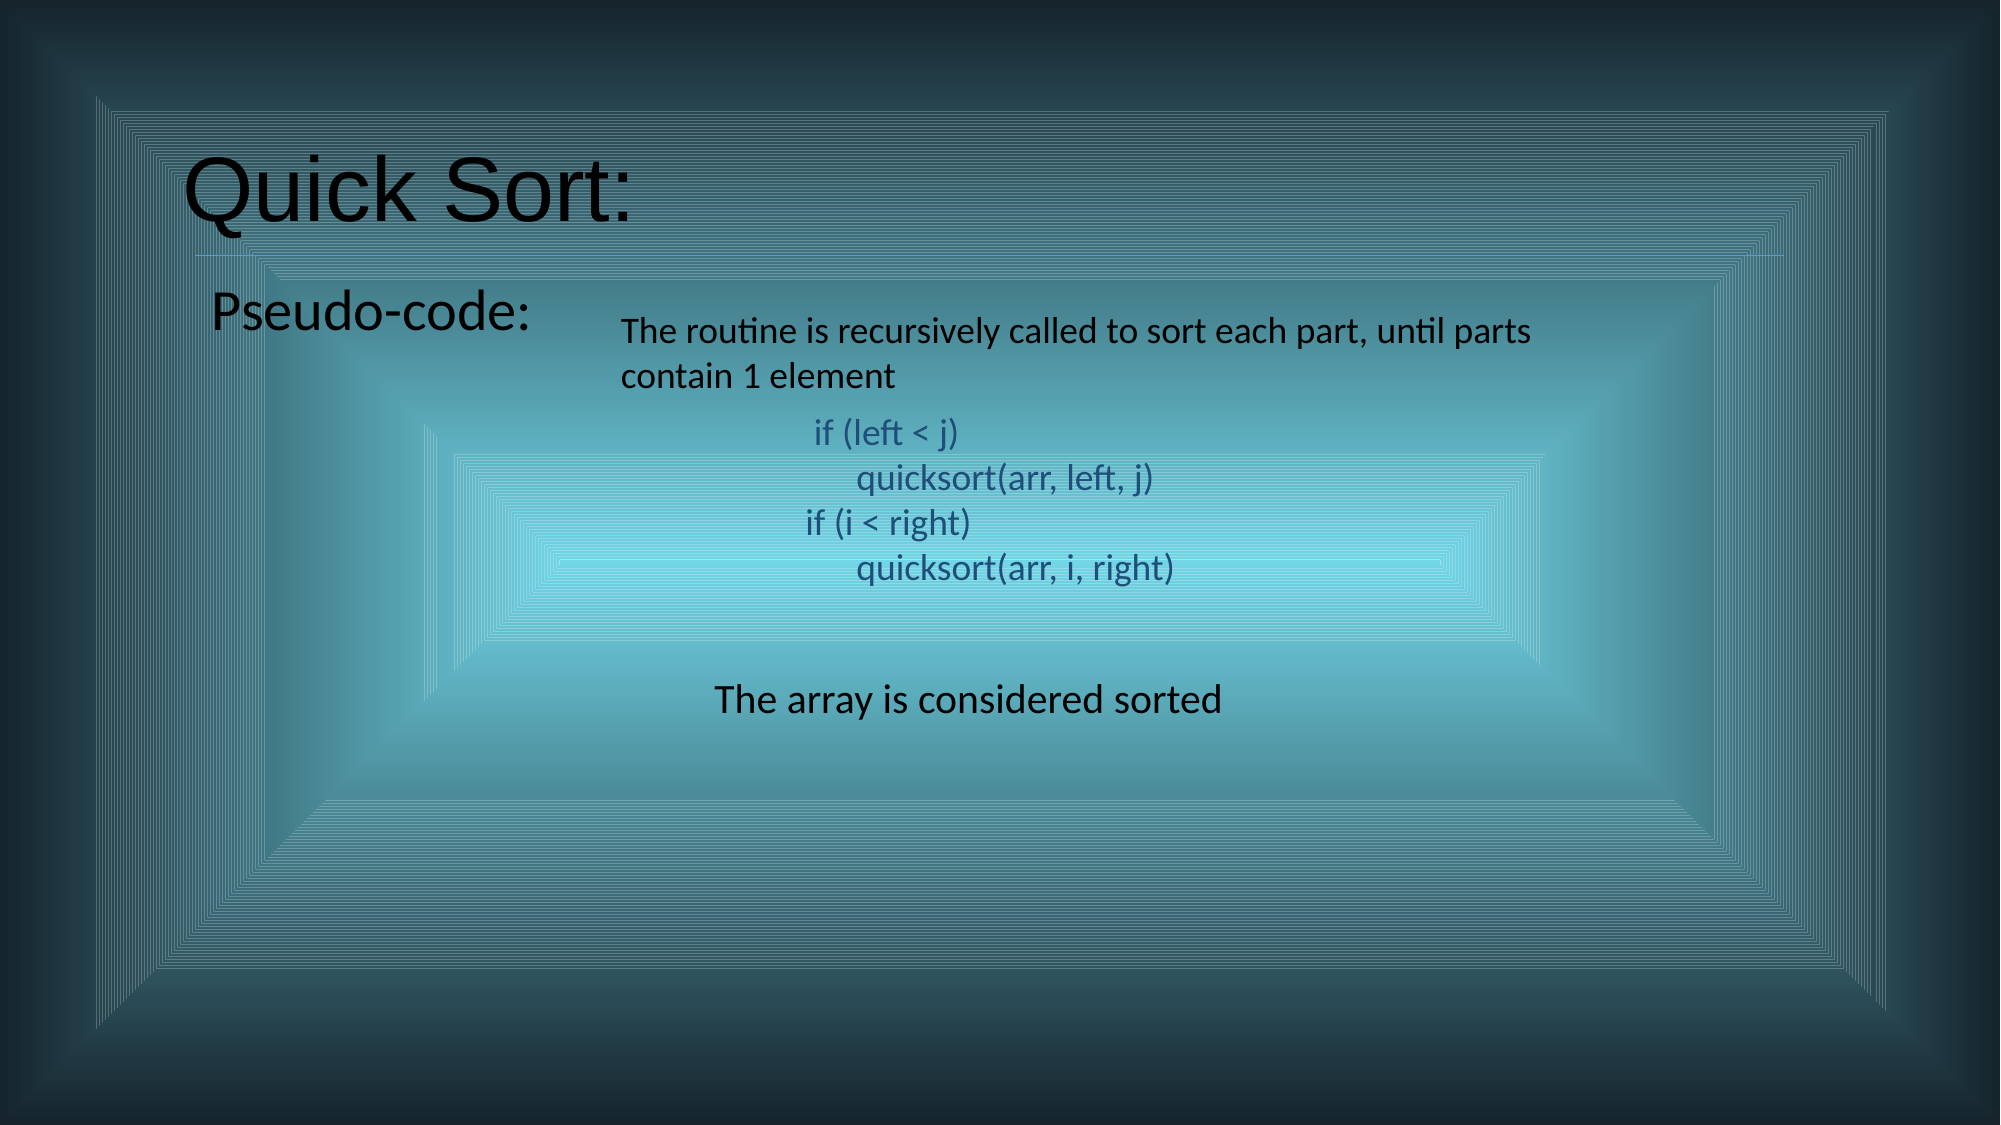

# Quick Sort:
Pseudo-code:
The routine is recursively called to sort each part, until parts
contain 1 element

       if (left < j)
            quicksort(arr, left, j)
      if (i < right)
            quicksort(arr, i, right)
The array is considered sorted